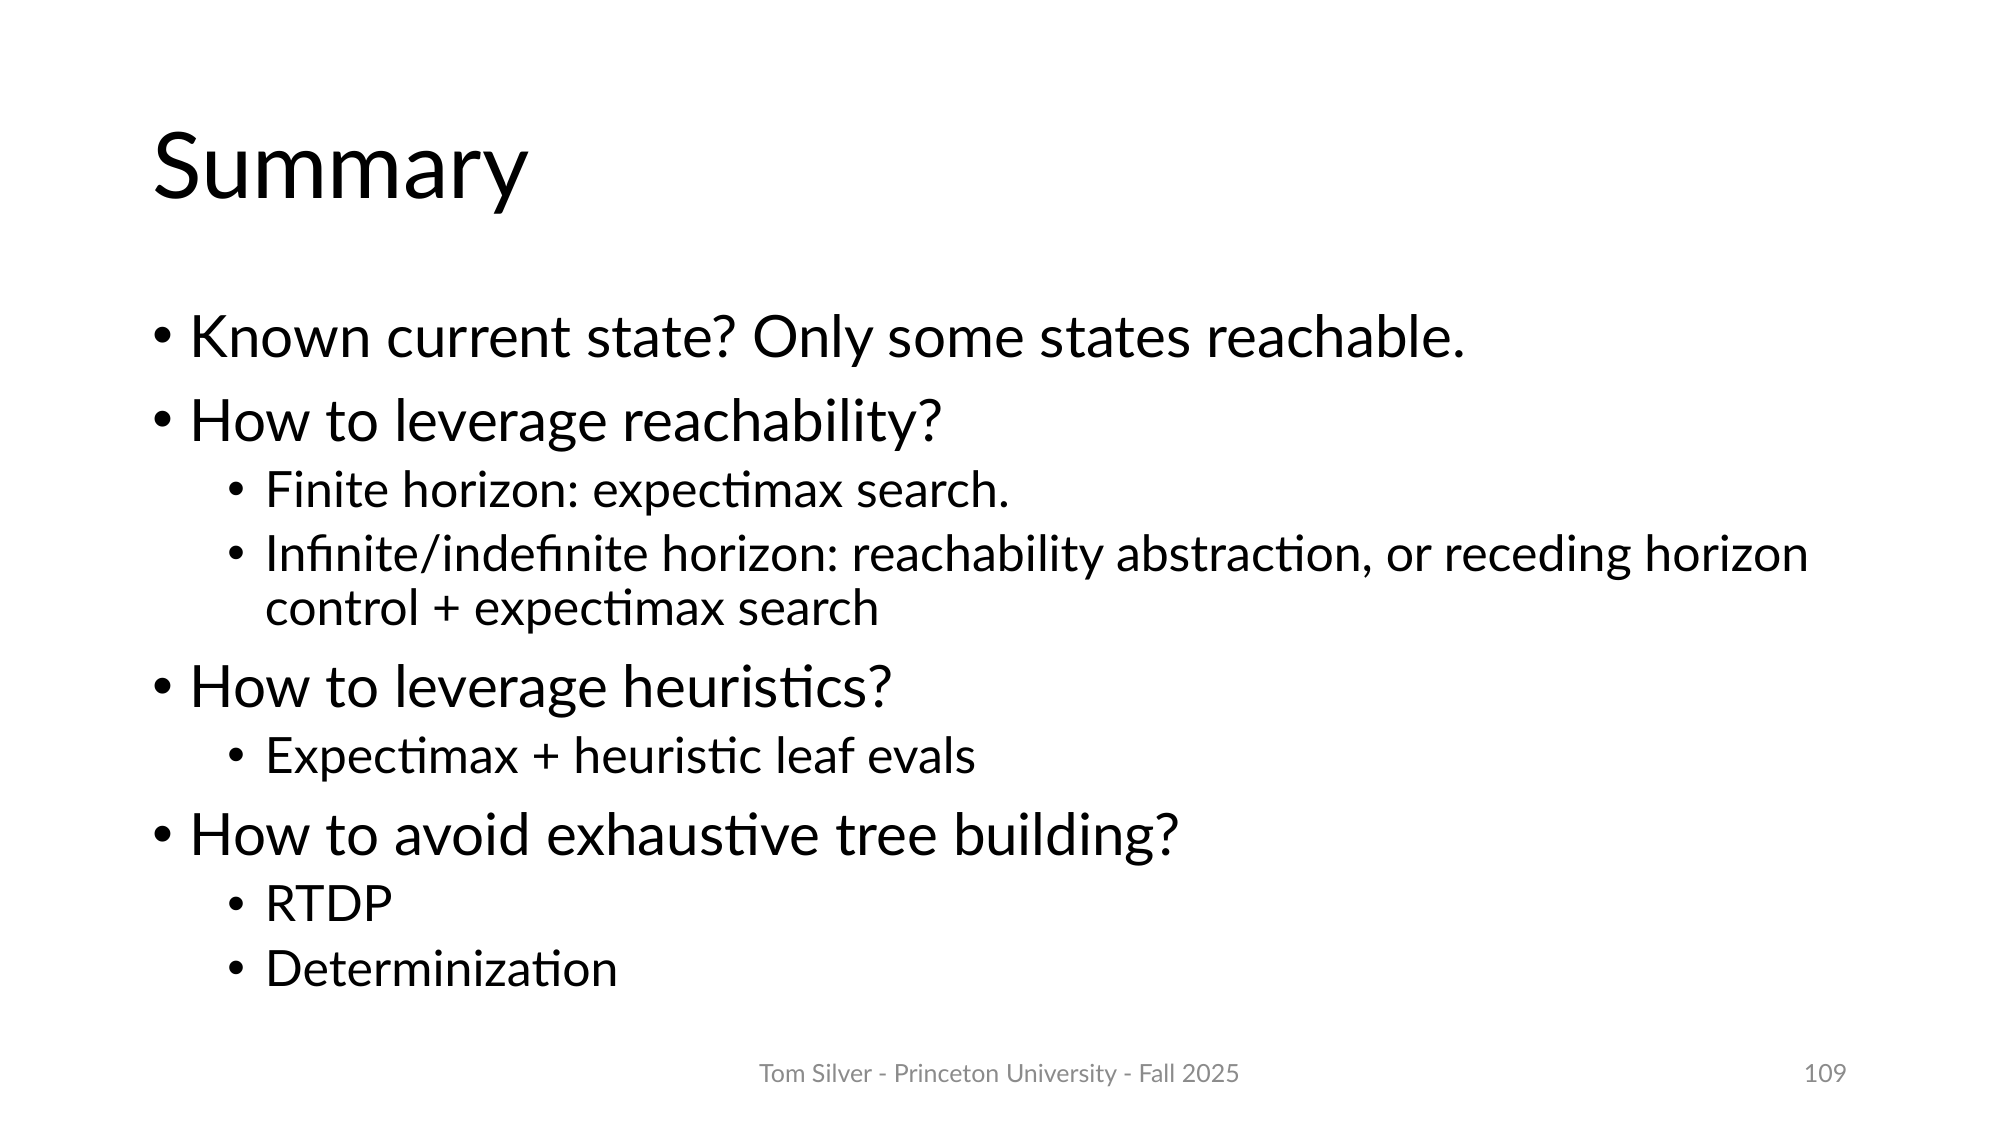

# Summary
Known current state? Only some states reachable.
How to leverage reachability?
Finite horizon: expectimax search.
Infinite/indefinite horizon: reachability abstraction, or receding horizon control + expectimax search
How to leverage heuristics?
Expectimax + heuristic leaf evals
How to avoid exhaustive tree building?
RTDP
Determinization
Tom Silver - Princeton University - Fall 2025
109